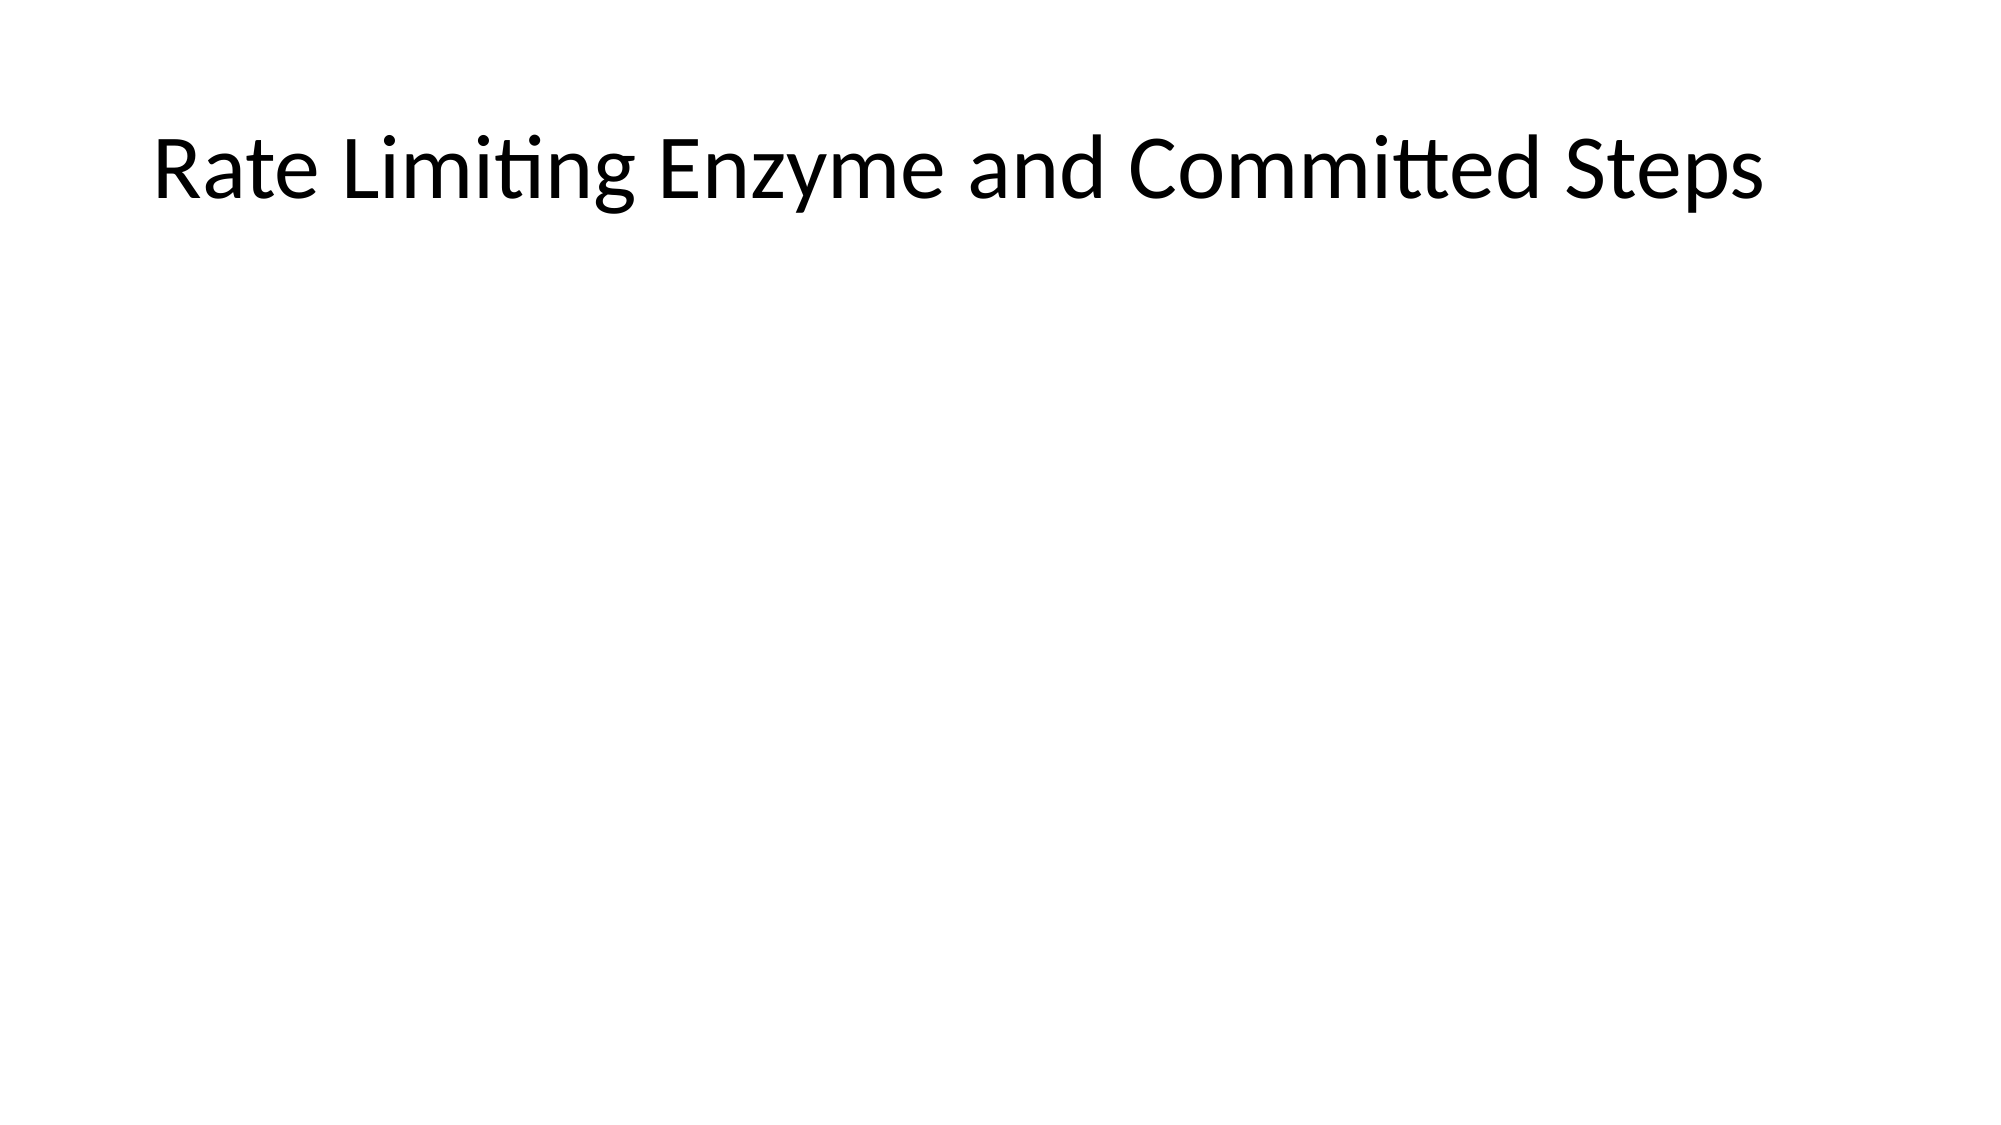

# Rate Limiting Enzyme and Committed Steps